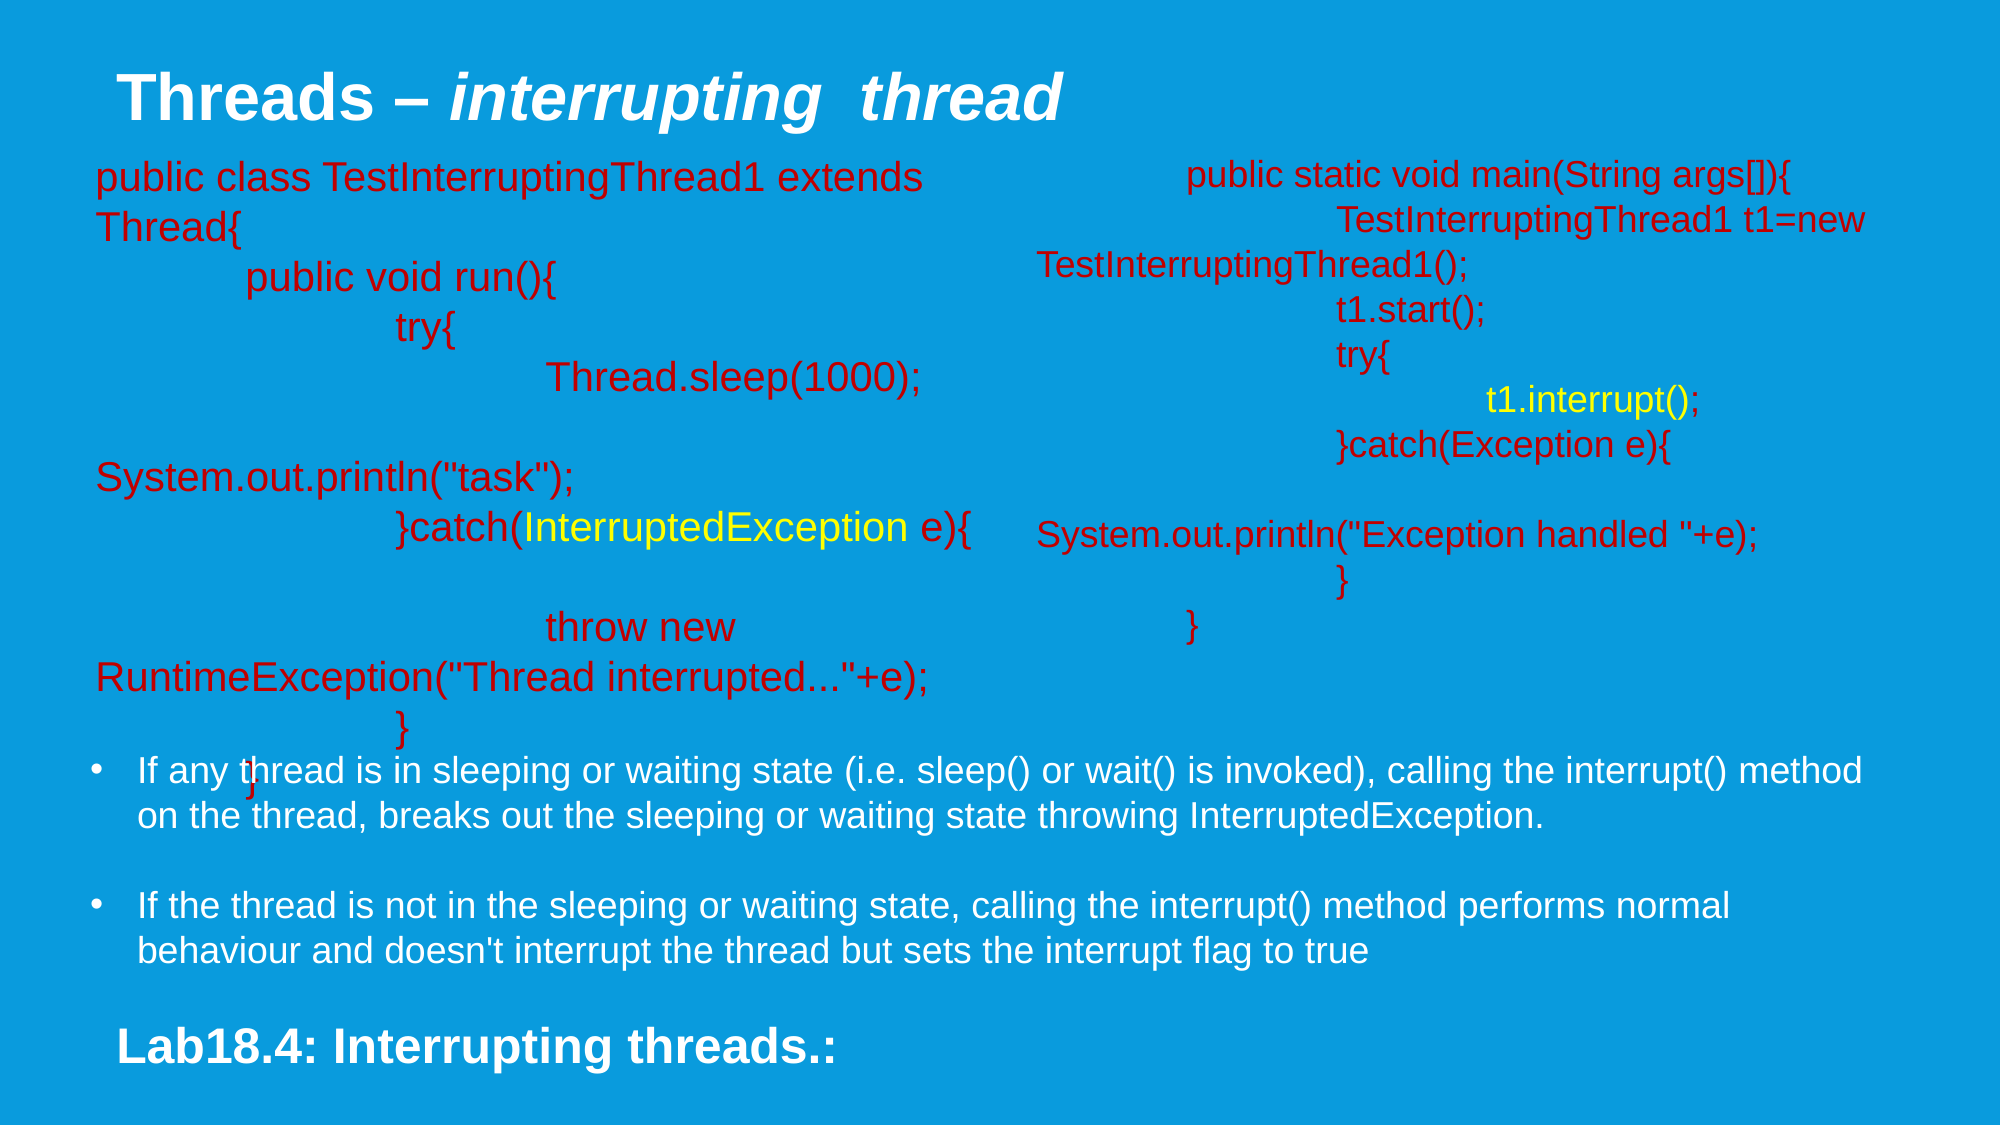

Threads – interrupting  thread
# exceptions
public class TestInterruptingThread1 extends Thread{
	public void run(){
		try{
			Thread.sleep(1000);
			System.out.println("task");
		}catch(InterruptedException e){
			throw new RuntimeException("Thread interrupted..."+e);
		}
	}
	public static void main(String args[]){
		TestInterruptingThread1 t1=new TestInterruptingThread1();
		t1.start();
		try{
			t1.interrupt();
		}catch(Exception e){
			System.out.println("Exception handled "+e);
		}
	}

If any thread is in sleeping or waiting state (i.e. sleep() or wait() is invoked), calling the interrupt() method on the thread, breaks out the sleeping or waiting state throwing InterruptedException.

If the thread is not in the sleeping or waiting state, calling the interrupt() method performs normal behaviour and doesn't interrupt the thread but sets the interrupt flag to true
Lab18.4: Interrupting threads.: